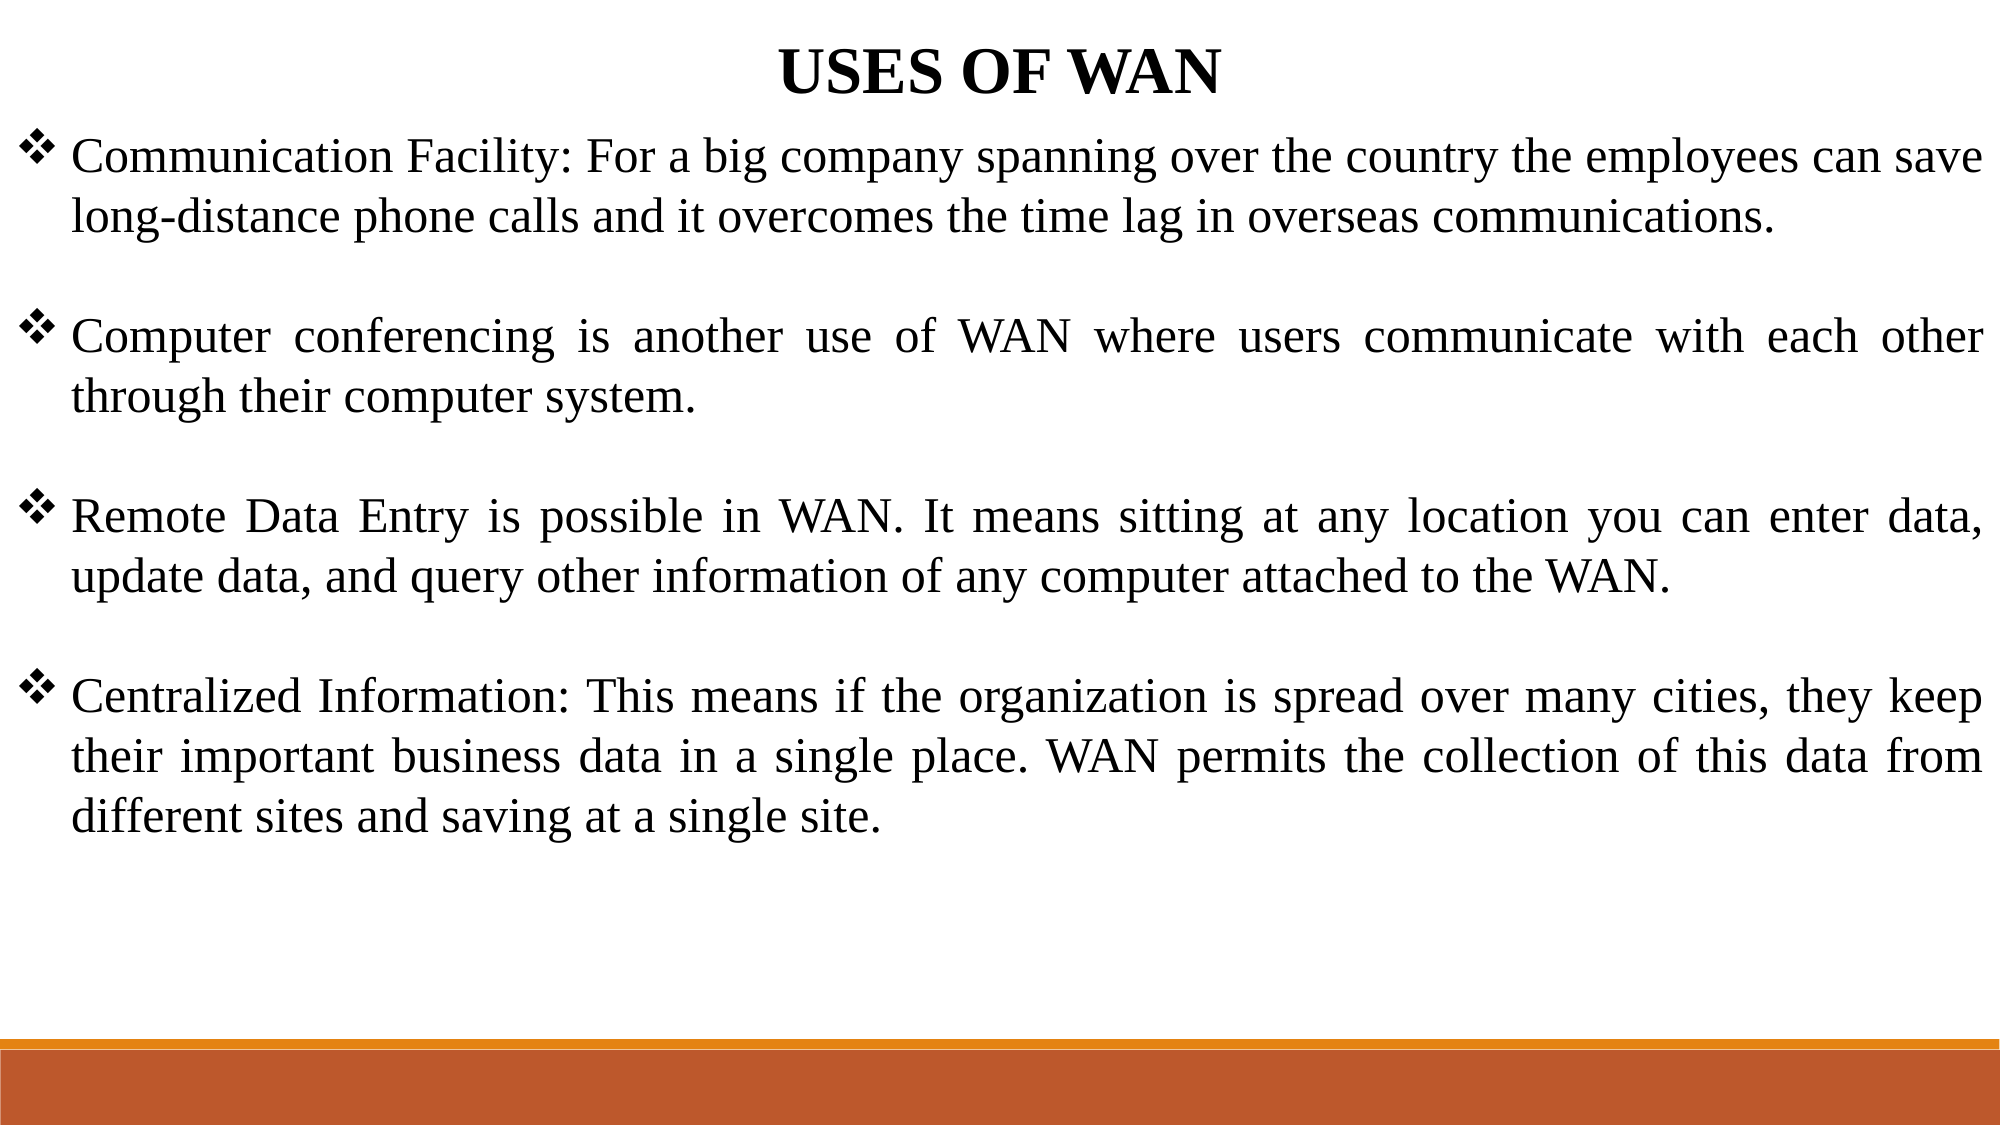

USES OF WAN
Communication Facility: For a big company spanning over the country the employees can save long-distance phone calls and it overcomes the time lag in overseas communications.

Computer conferencing is another use of WAN where users communicate with each other through their computer system.

Remote Data Entry is possible in WAN. It means sitting at any location you can enter data, update data, and query other information of any computer attached to the WAN.

Centralized Information: This means if the organization is spread over many cities, they keep their important business data in a single place. WAN permits the collection of this data from different sites and saving at a single site.